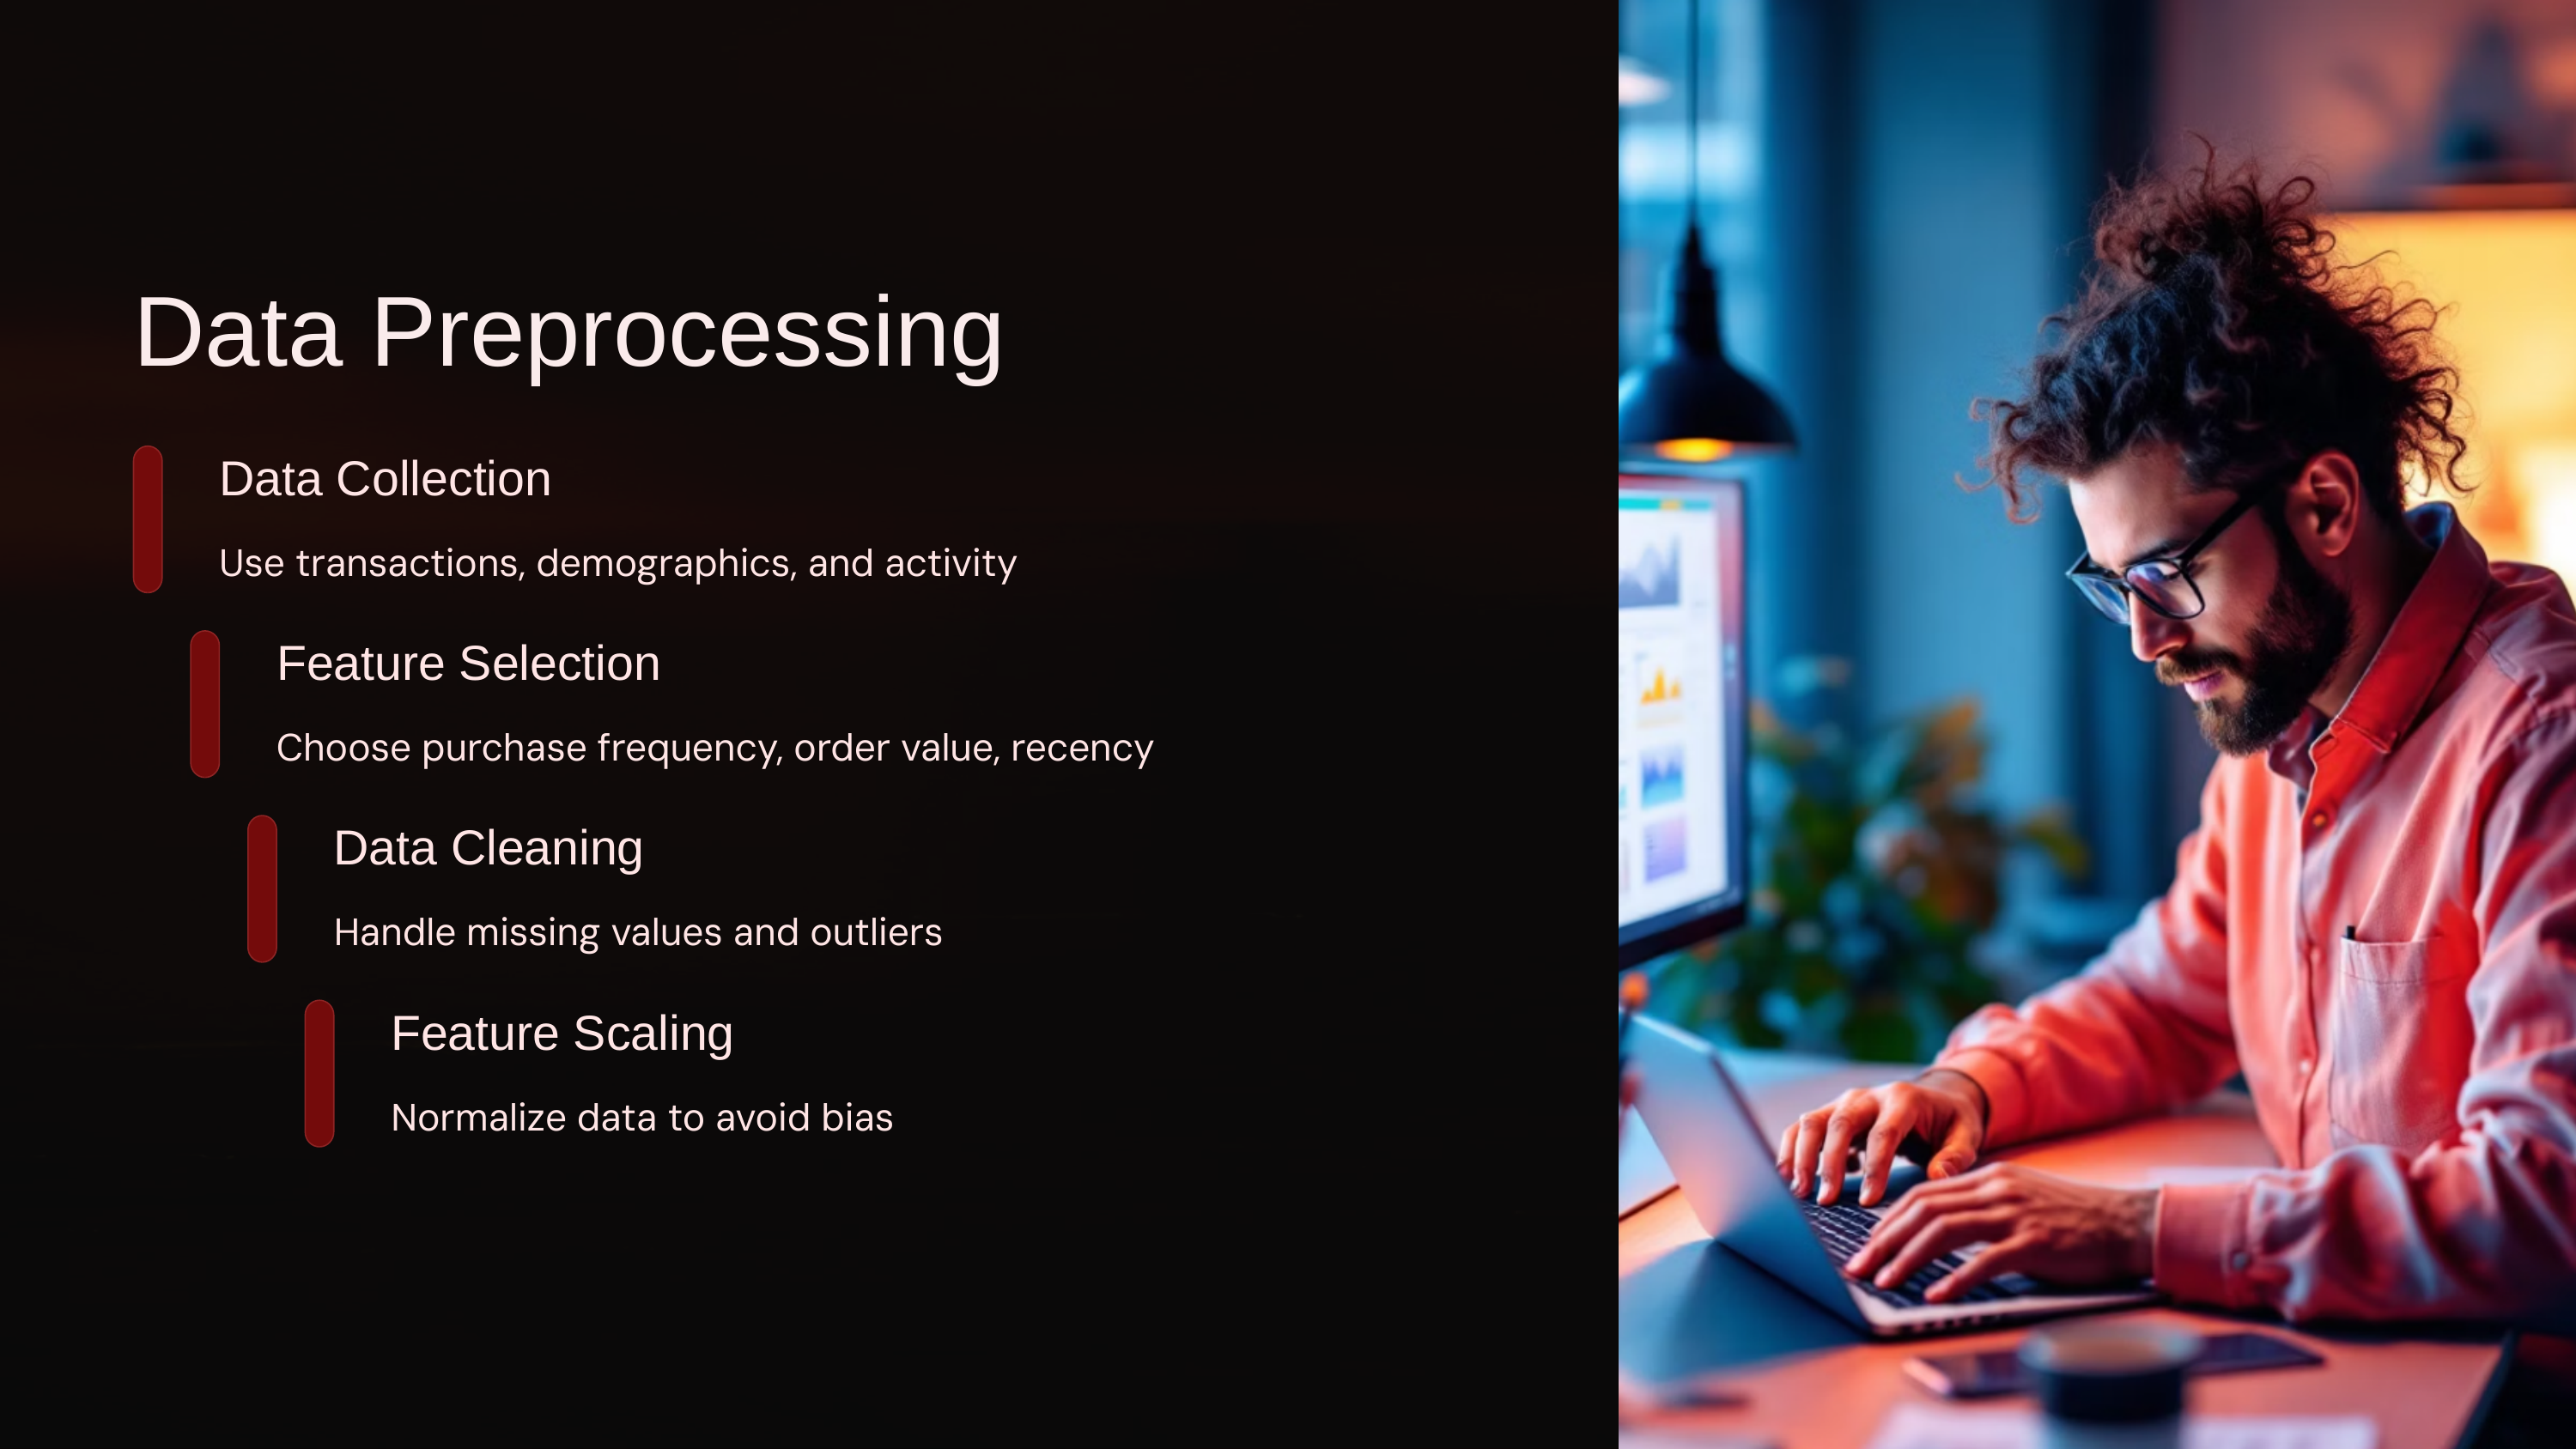

Data Preprocessing

Data Collection

Use transactions, demographics, and activity

Feature Selection

Choose purchase frequency, order value, recency

Data Cleaning

Handle missing values and outliers

Feature Scaling

Normalize data to avoid bias